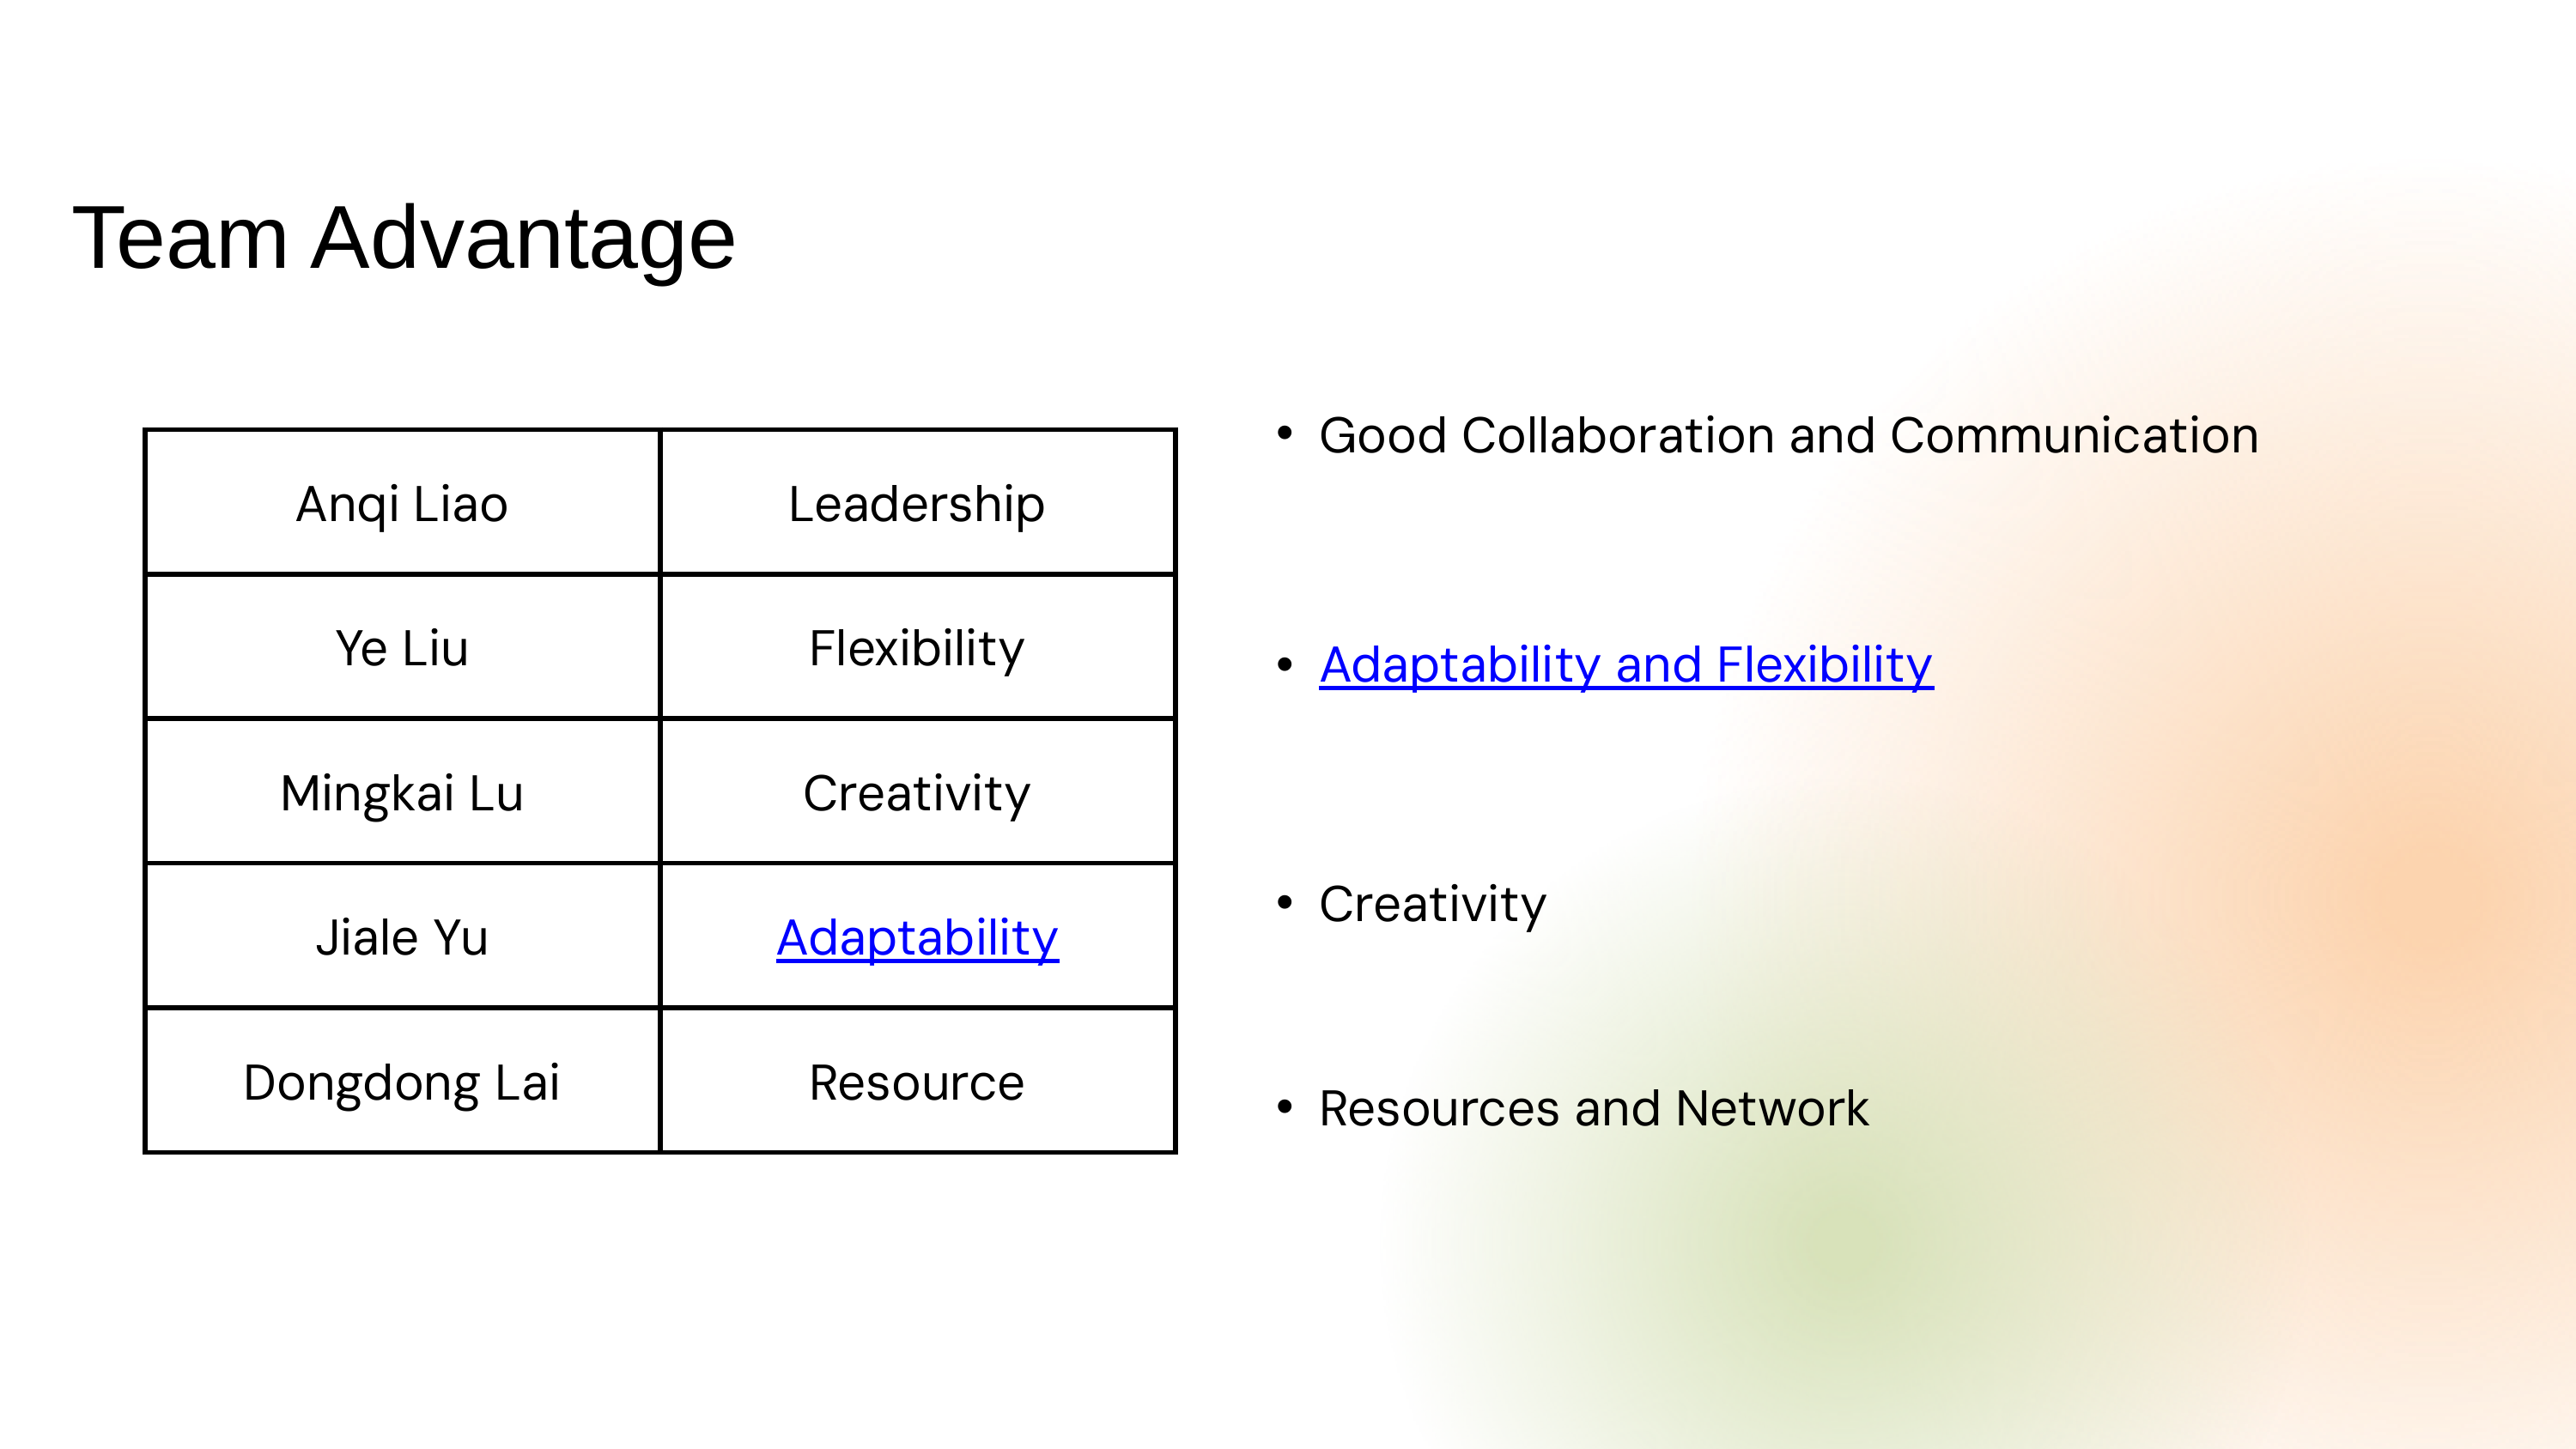

Team Advantage

Good Collaboration and Communication
| Anqi Liao | Leadership |
| --- | --- |
| Ye Liu | Flexibility |
| Mingkai Lu | Creativity |
| Jiale Yu | Adaptability |
| Dongdong Lai | Resource |
Adaptability and Flexibility

Creativity
Resources and Network